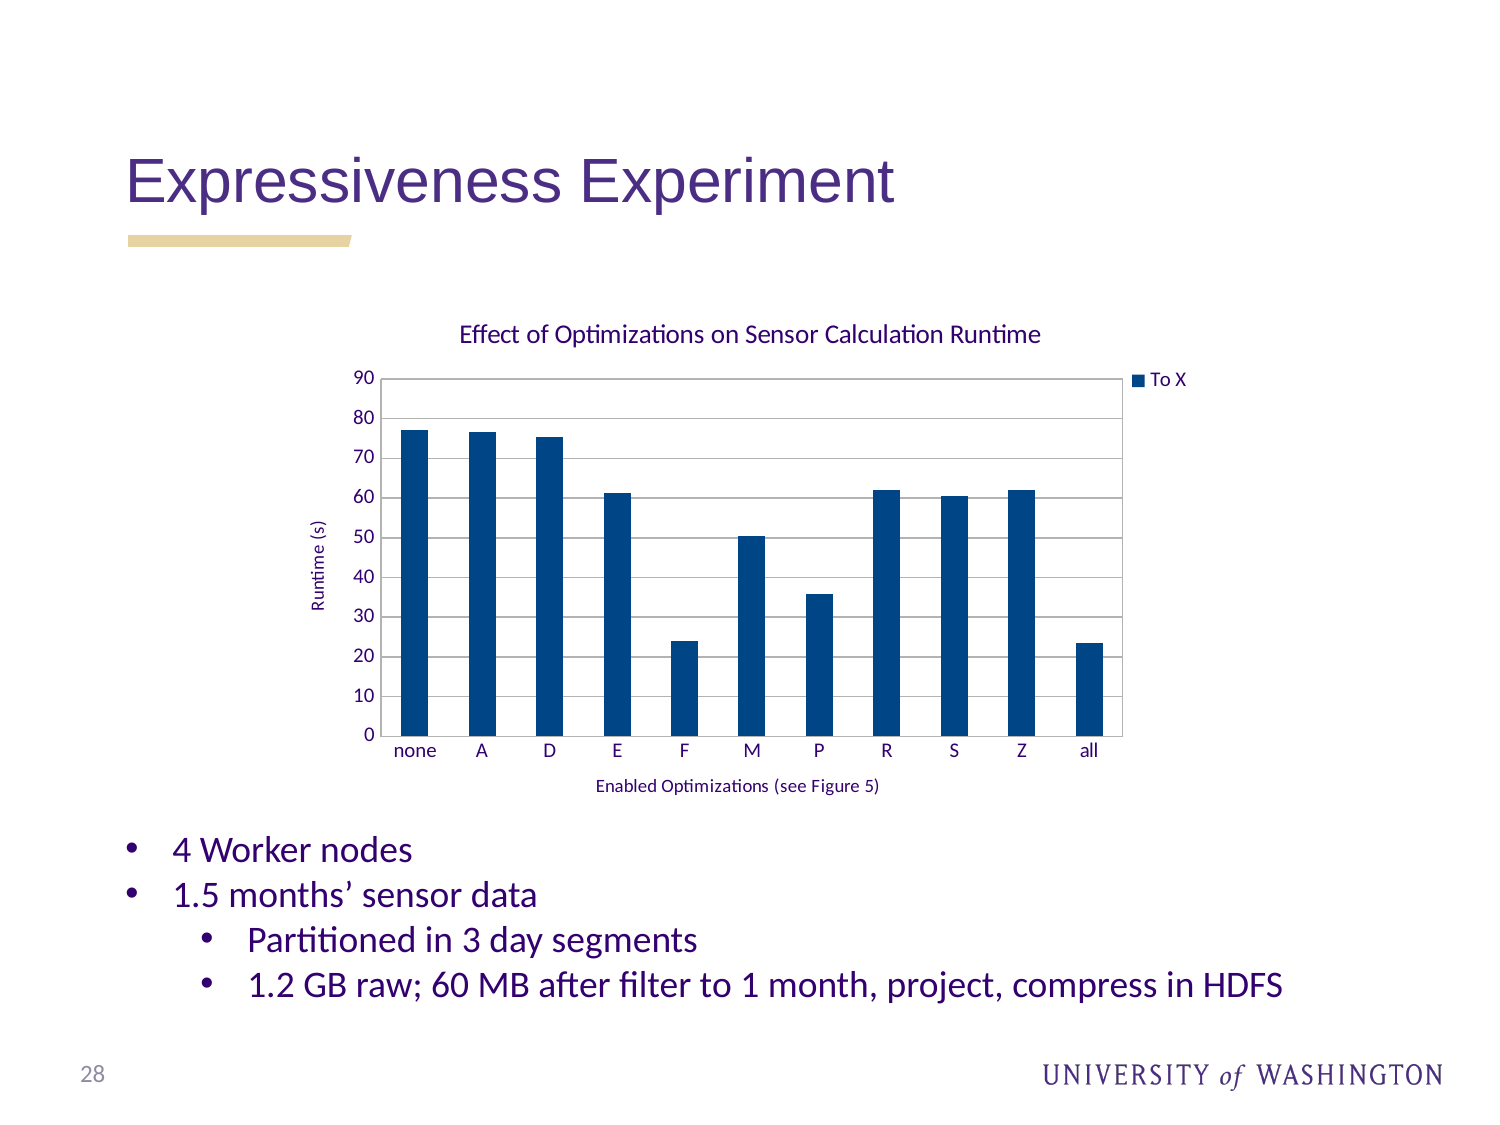

Expressiveness Experiment

### Chart: Effect of Optimizations on Sensor Calculation Runtime

| Category | To X |
|---|---|
| none | 77.265 |
| A | 76.742 |
| D | 75.501 |
| E | 61.262 |
| F | 23.994 |
| M | 50.403 |
| P | 35.833 |
| R | 62.07600000000001 |
| S | 60.569 |
| Z | 62.028 |
| all | 23.596 |
4 Worker nodes
1.5 months’ sensor data
Partitioned in 3 day segments
1.2 GB raw; 60 MB after filter to 1 month, project, compress in HDFS
28